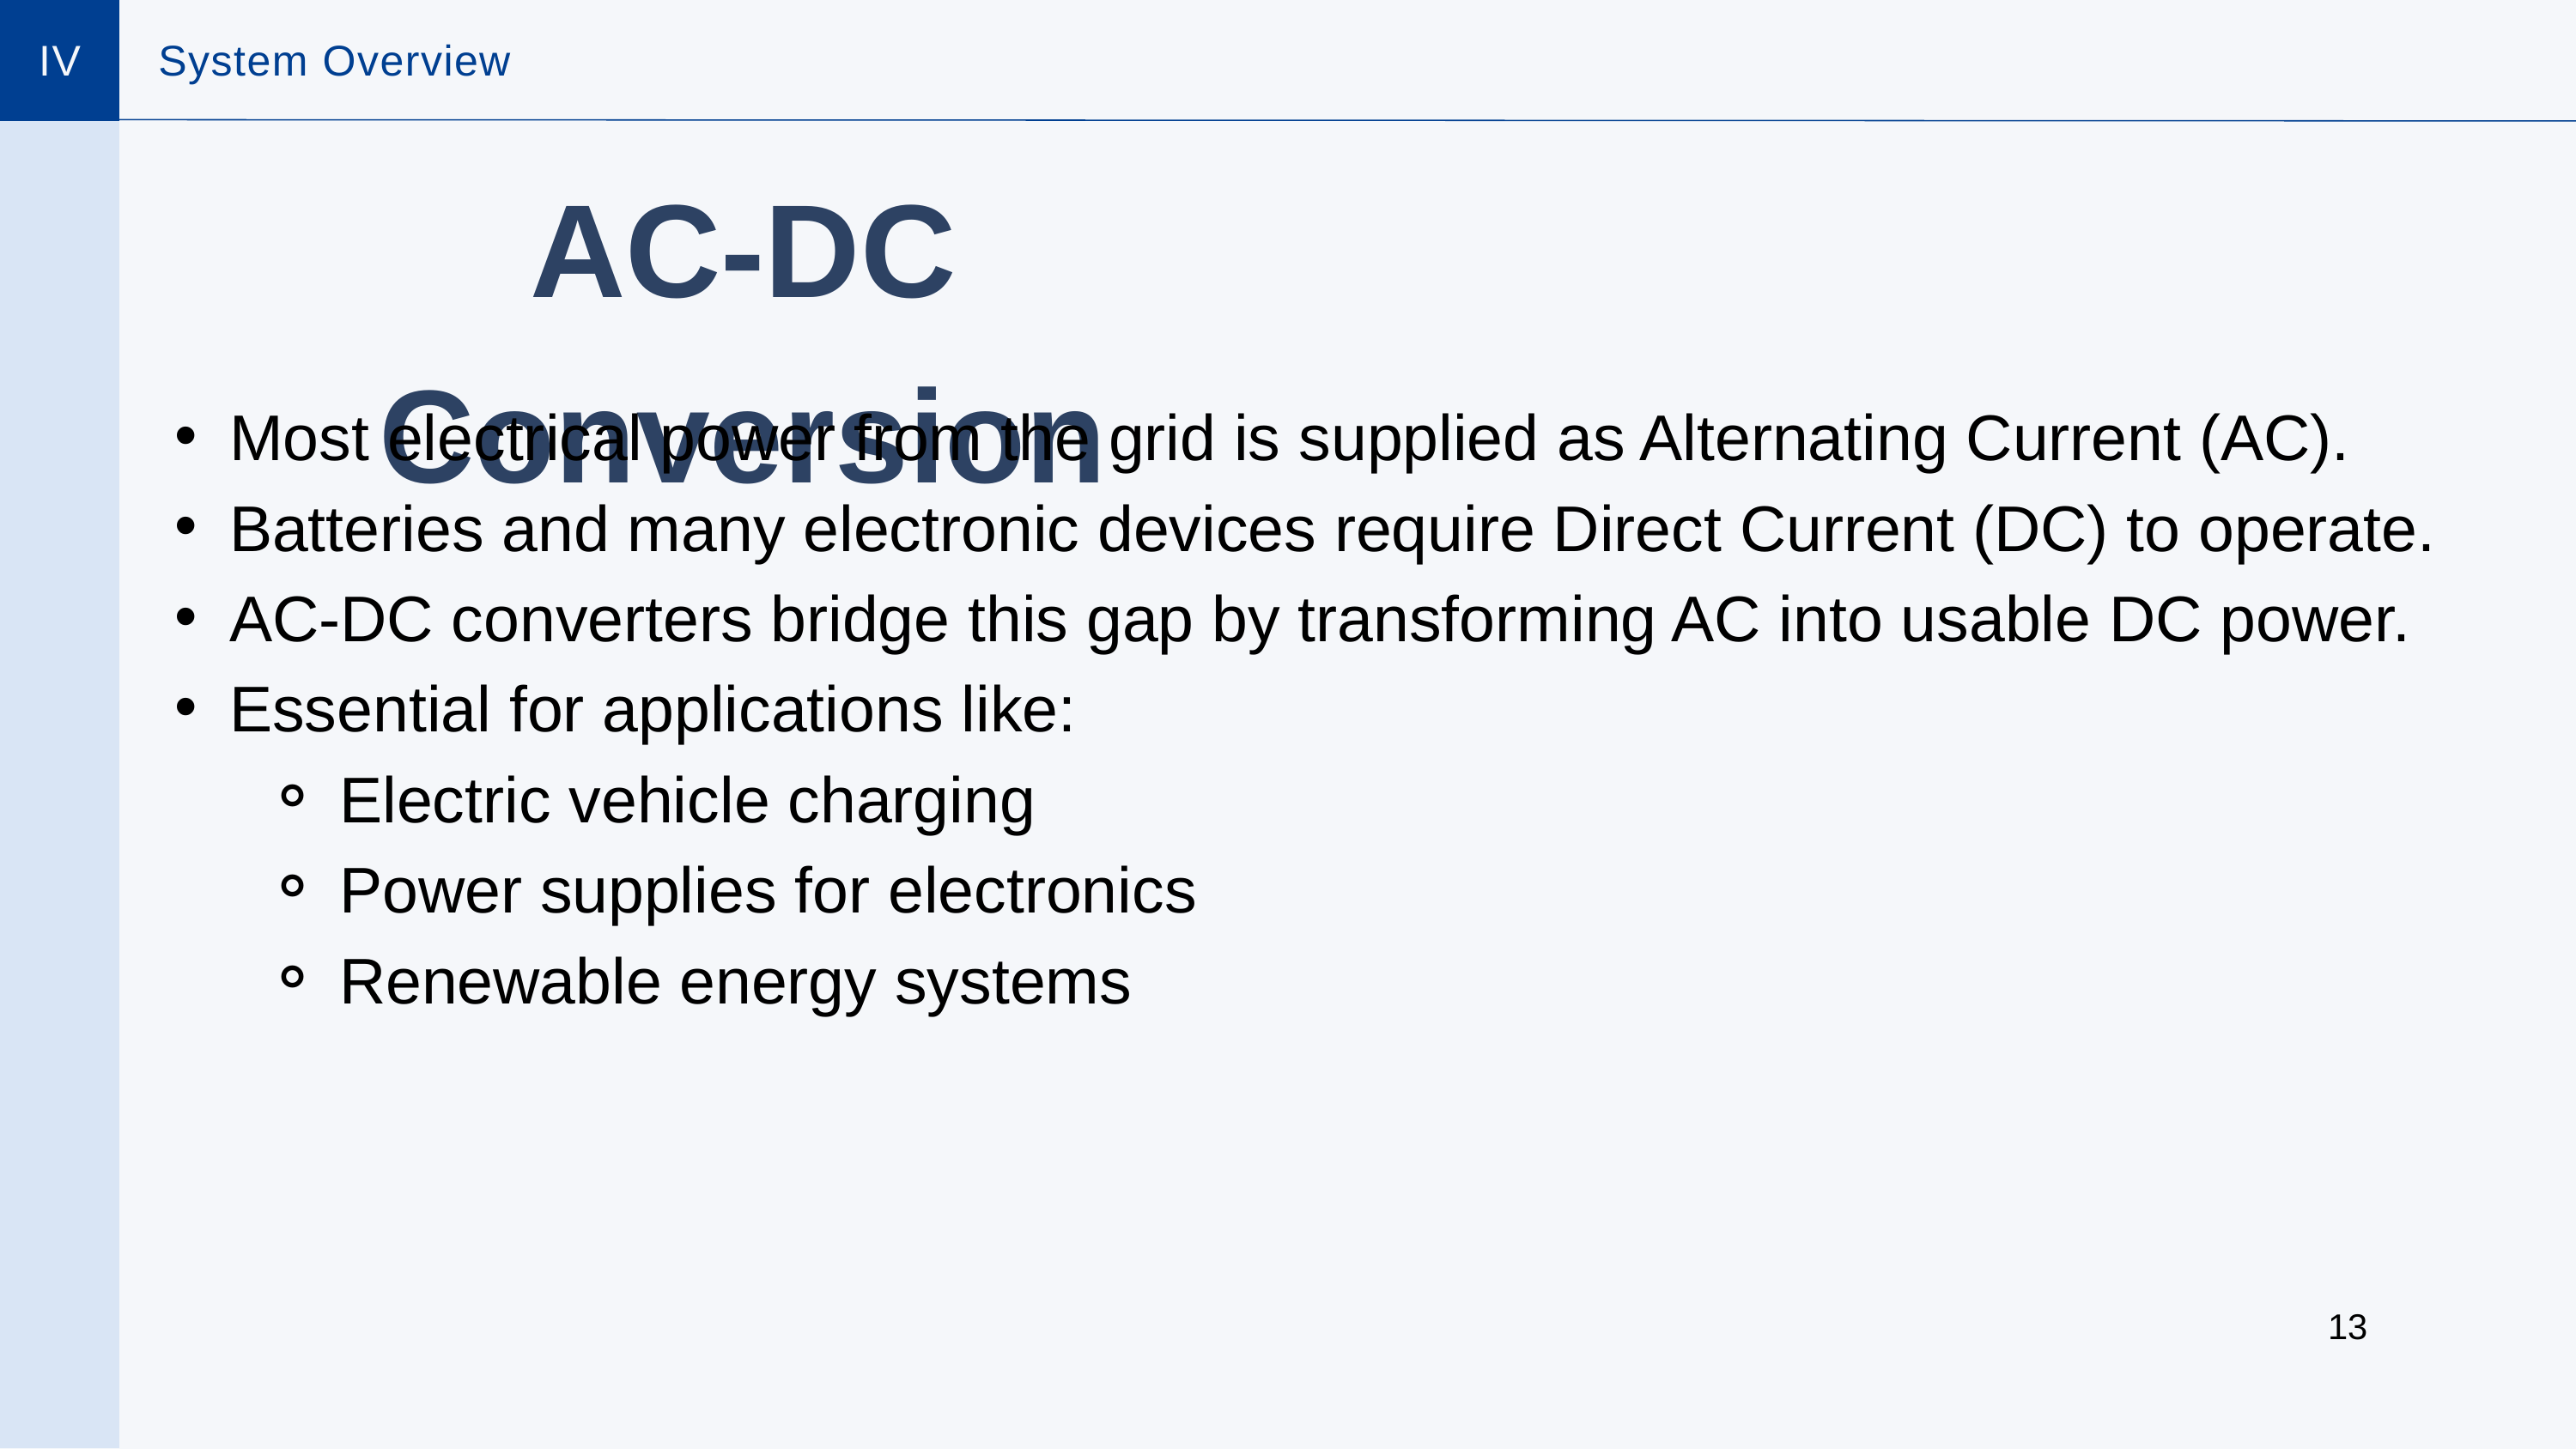

IV
System Overview

AC-DC Conversion
Most electrical power from the grid is supplied as Alternating Current (AC).
Batteries and many electronic devices require Direct Current (DC) to operate.
AC-DC converters bridge this gap by transforming AC into usable DC power.
Essential for applications like:
Electric vehicle charging
Power supplies for electronics
Renewable energy systems

13